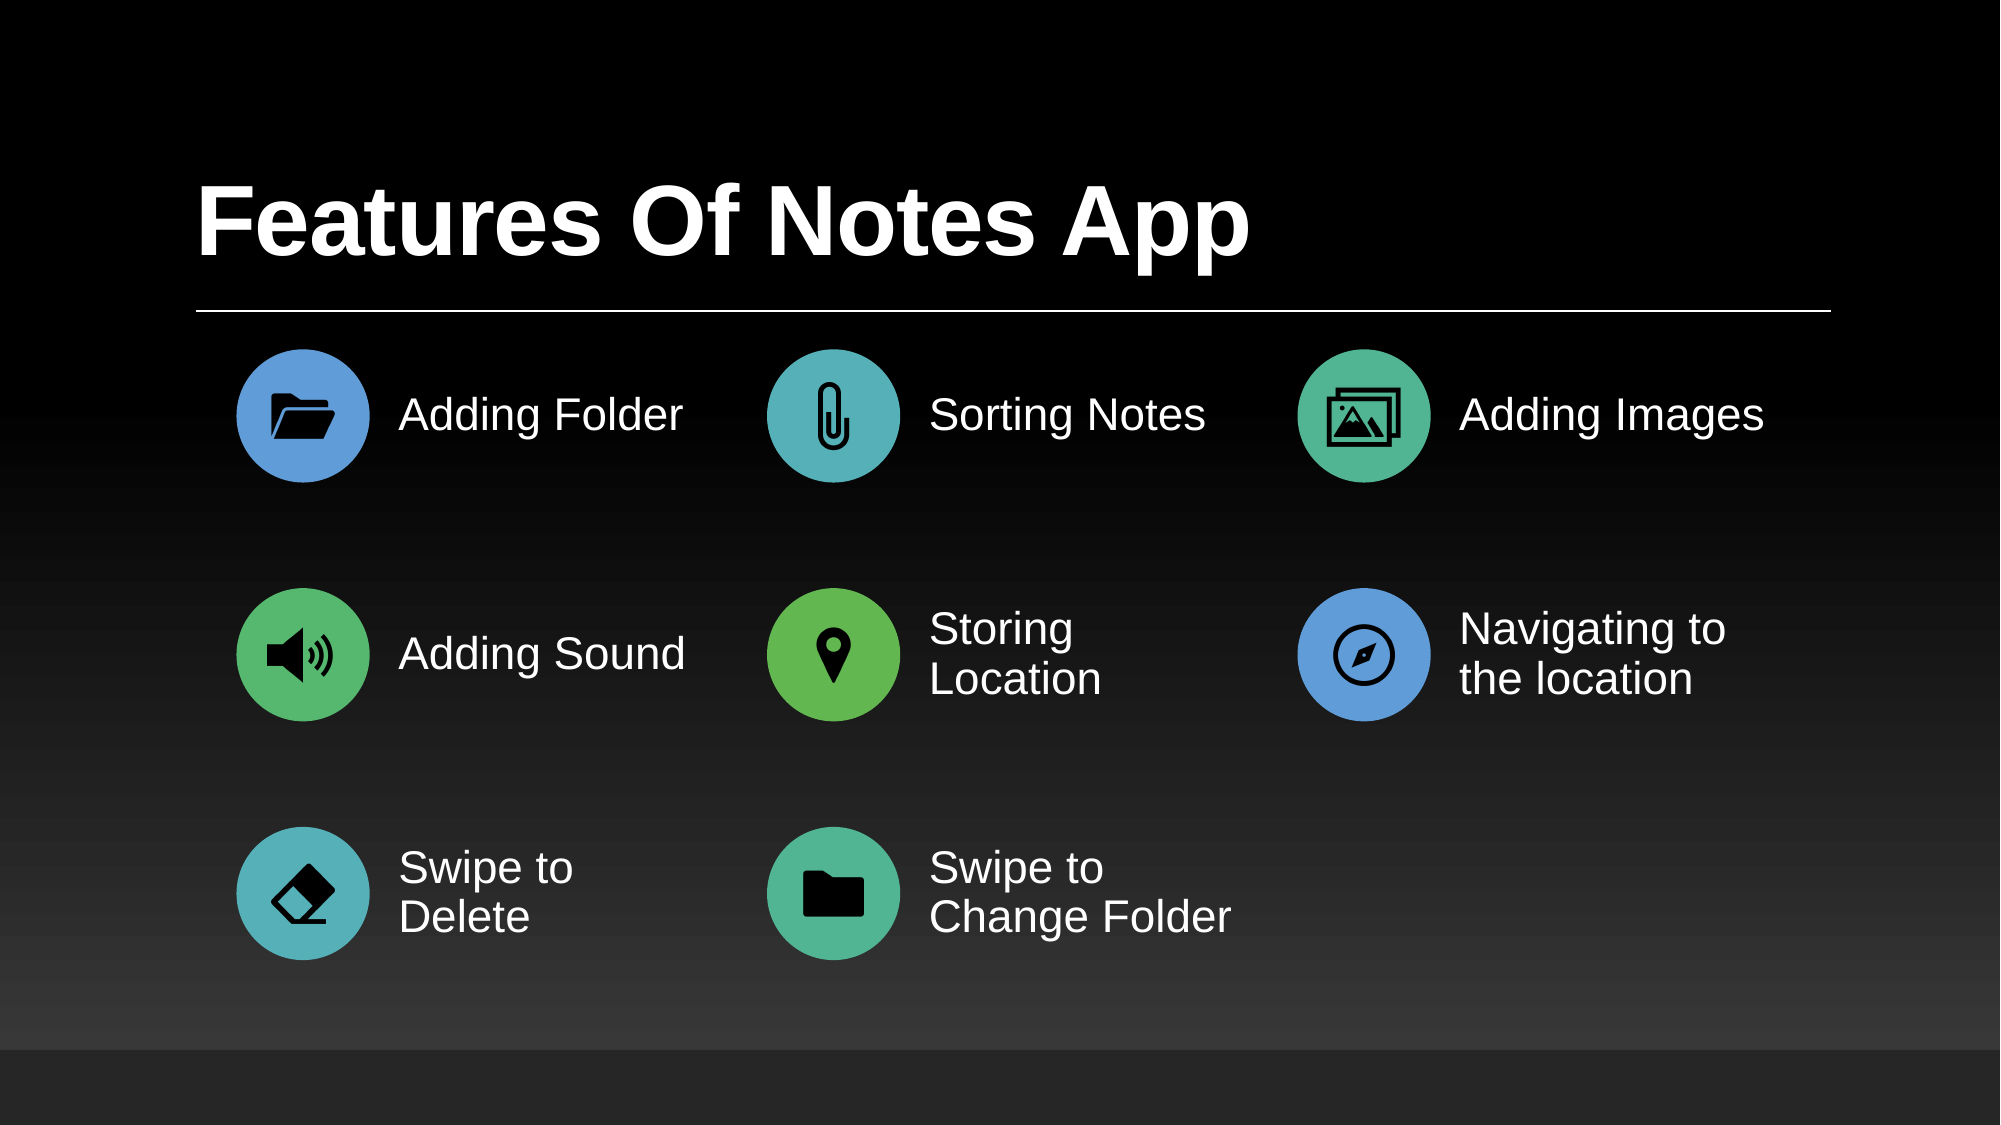

Features Of Notes App
Adding Folder
Sorting Notes
Adding Images
Adding Sound
Storing Location
Navigating to the location
Swipe to Delete
Swipe to Change Folder